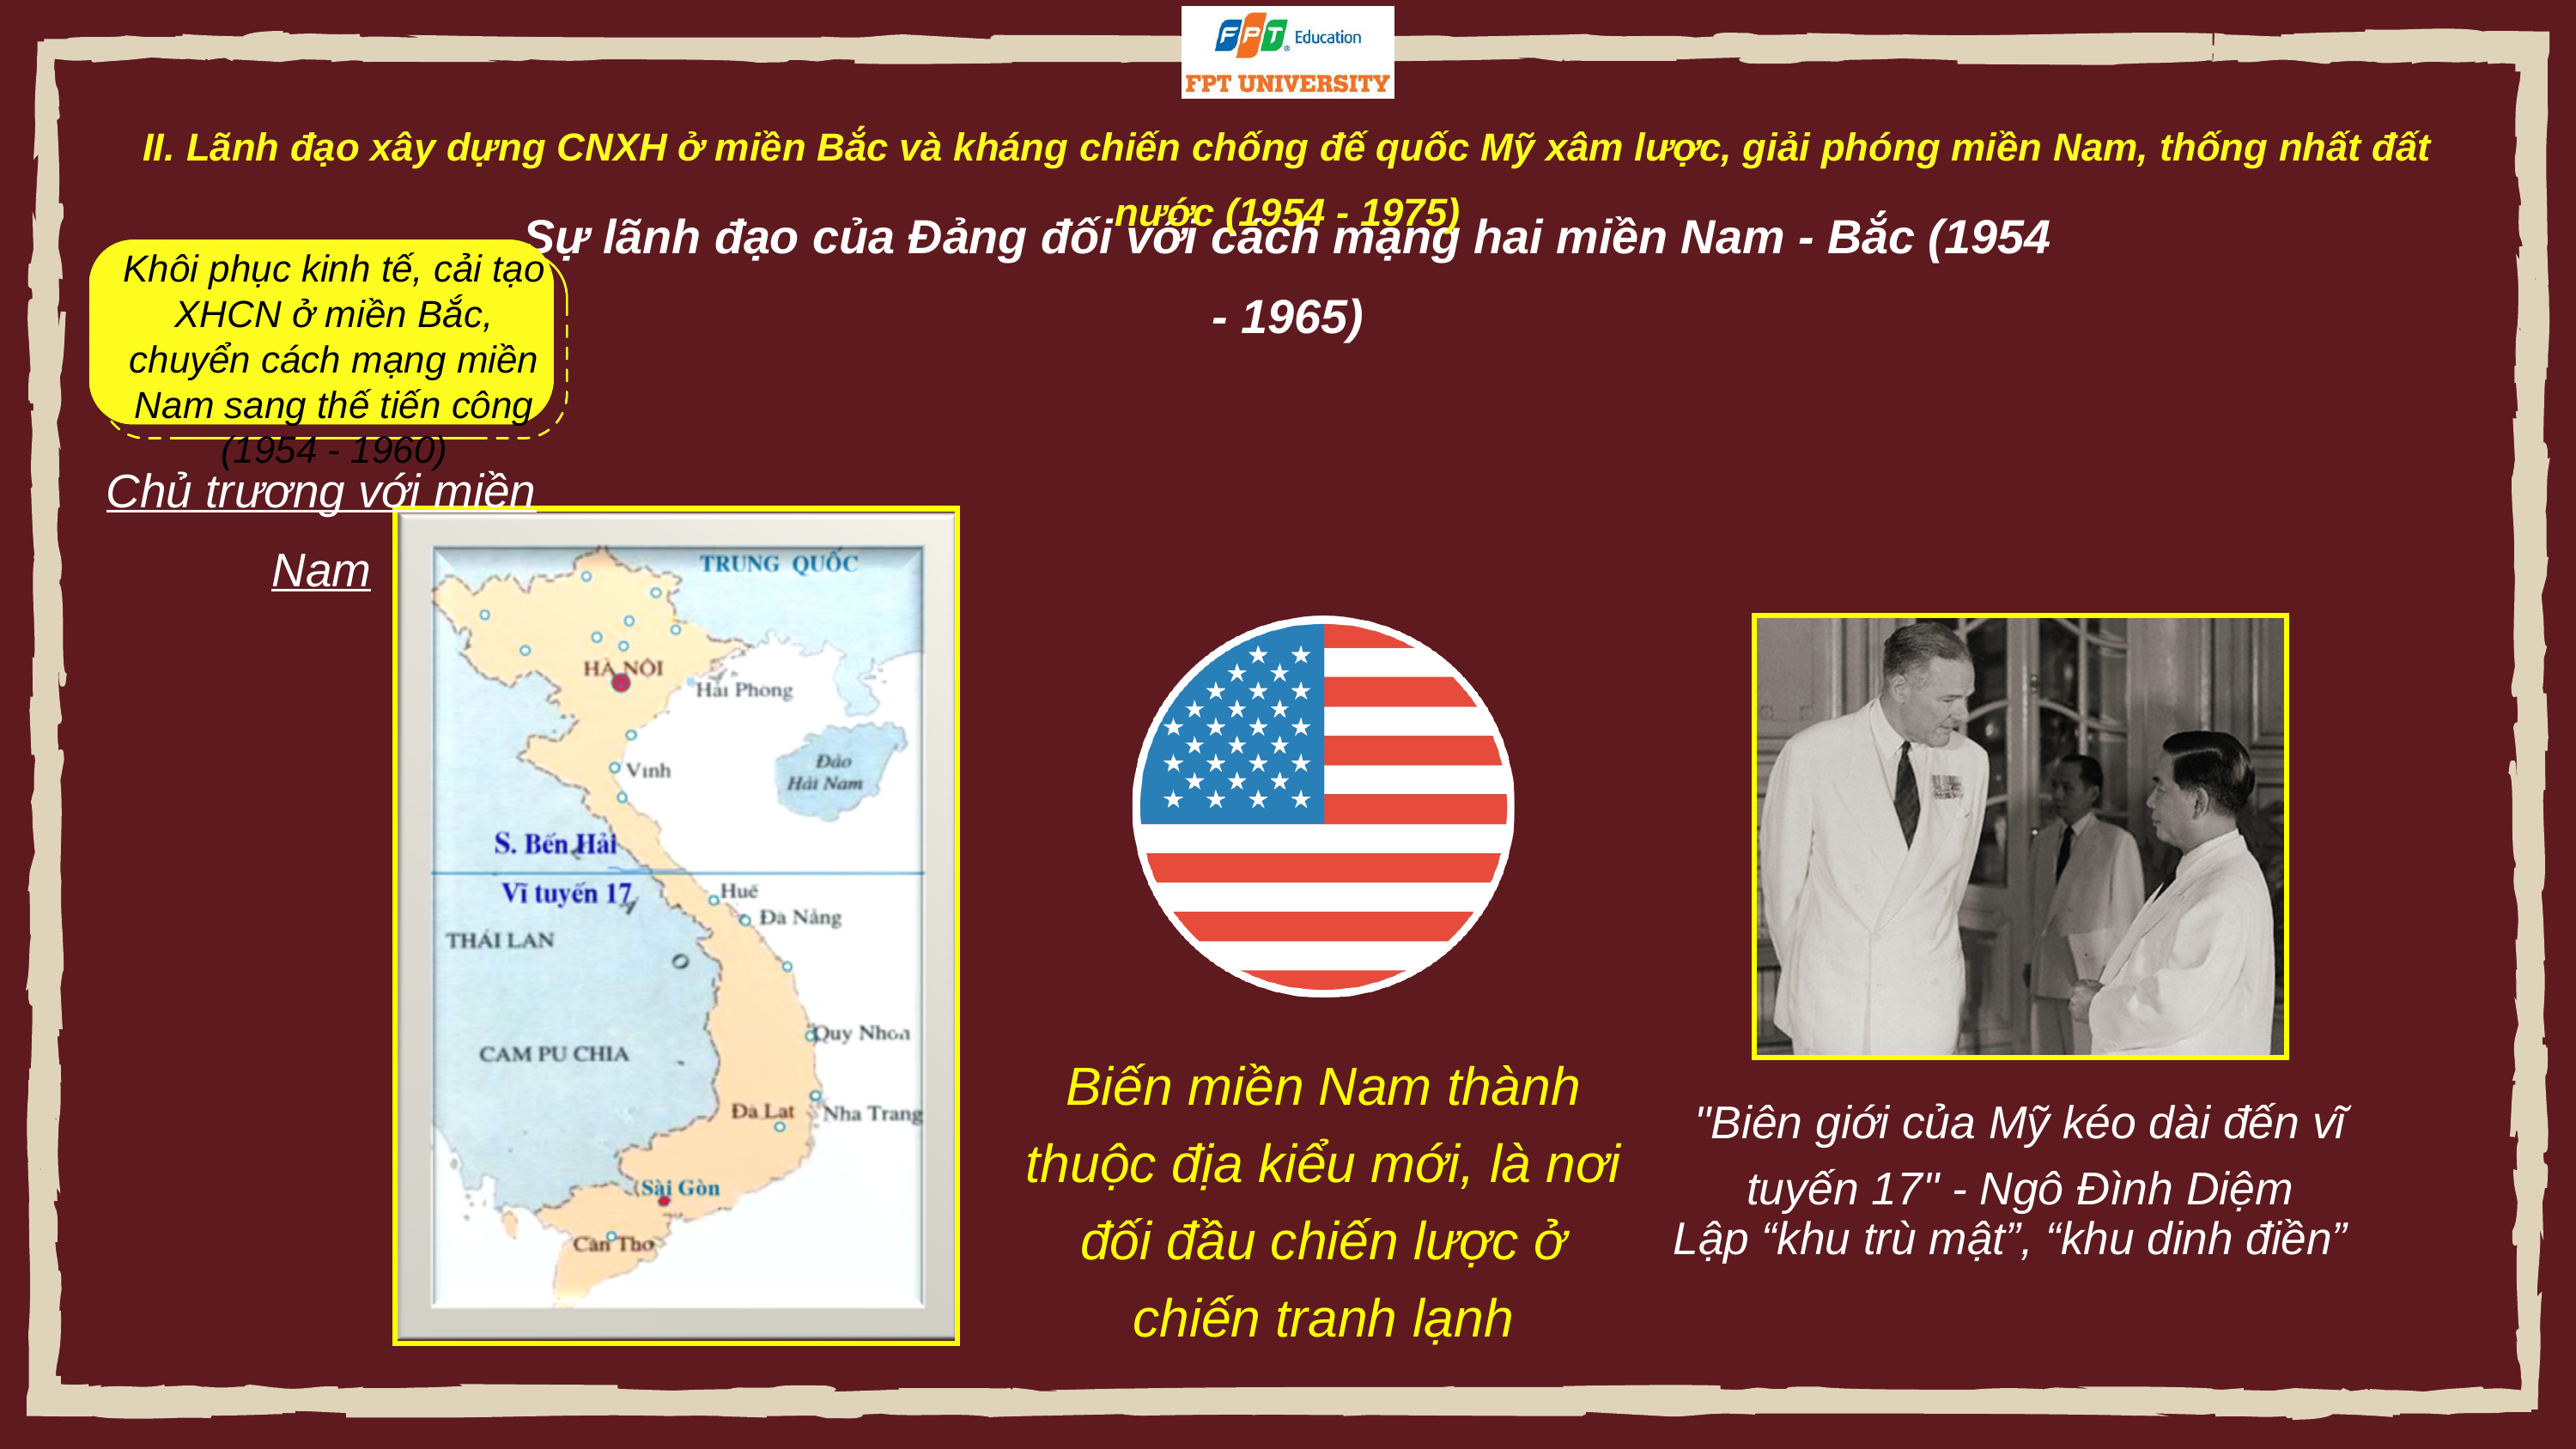

II. Lãnh đạo xây dựng CNXH ở miền Bắc và kháng chiến chống đế quốc Mỹ xâm lược, giải phóng miền Nam, thống nhất đất nước (1954 - 1975)
Sự lãnh đạo của Đảng đối với cách mạng hai miền Nam - Bắc (1954 - 1965)

Khôi phục kinh tế, cải tạo XHCN ở miền Bắc, chuyển cách mạng miền Nam sang thế tiến công (1954 - 1960)
Chủ trương với miền Nam

Biến miền Nam thành thuộc địa kiểu mới, là nơi đối đầu chiến lược ở chiến tranh lạnh
"Biên giới của Mỹ kéo dài đến vĩ tuyến 17" - Ngô Đình Diệm
Lập “khu trù mật”, “khu dinh điền”